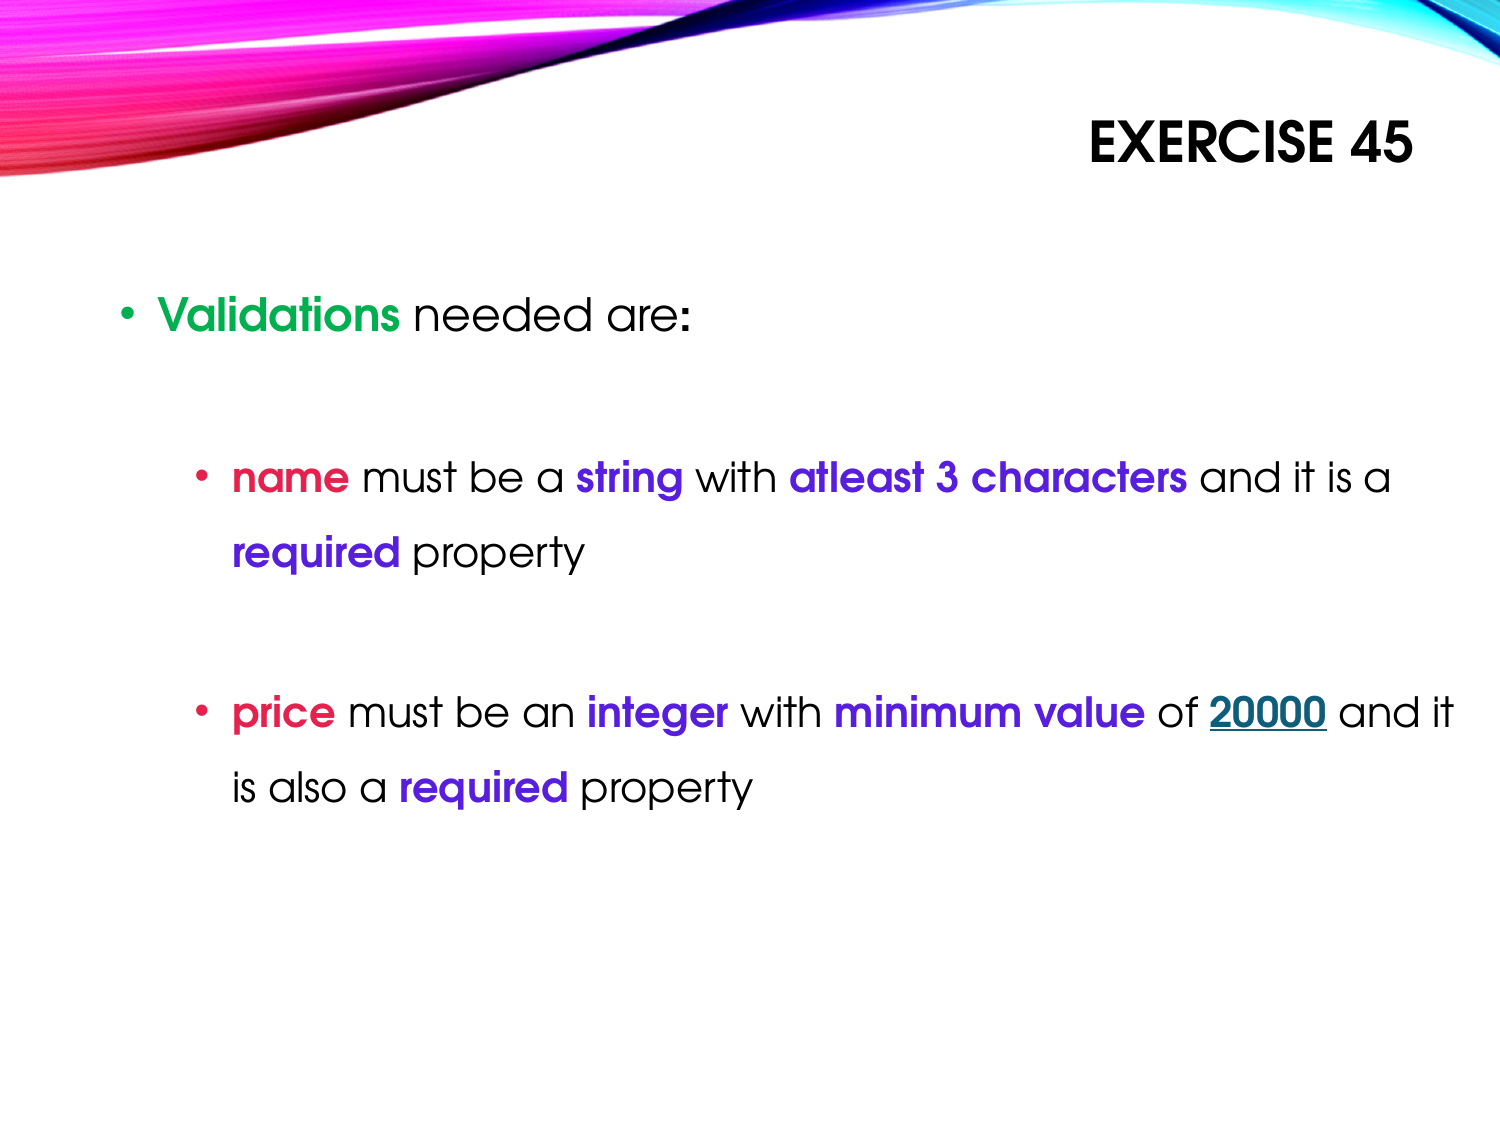

# Exercise 45
Validations needed are:

name must be a string with atleast 3 characters and it is a required property

price must be an integer with minimum value of 20000 and it is also a required property